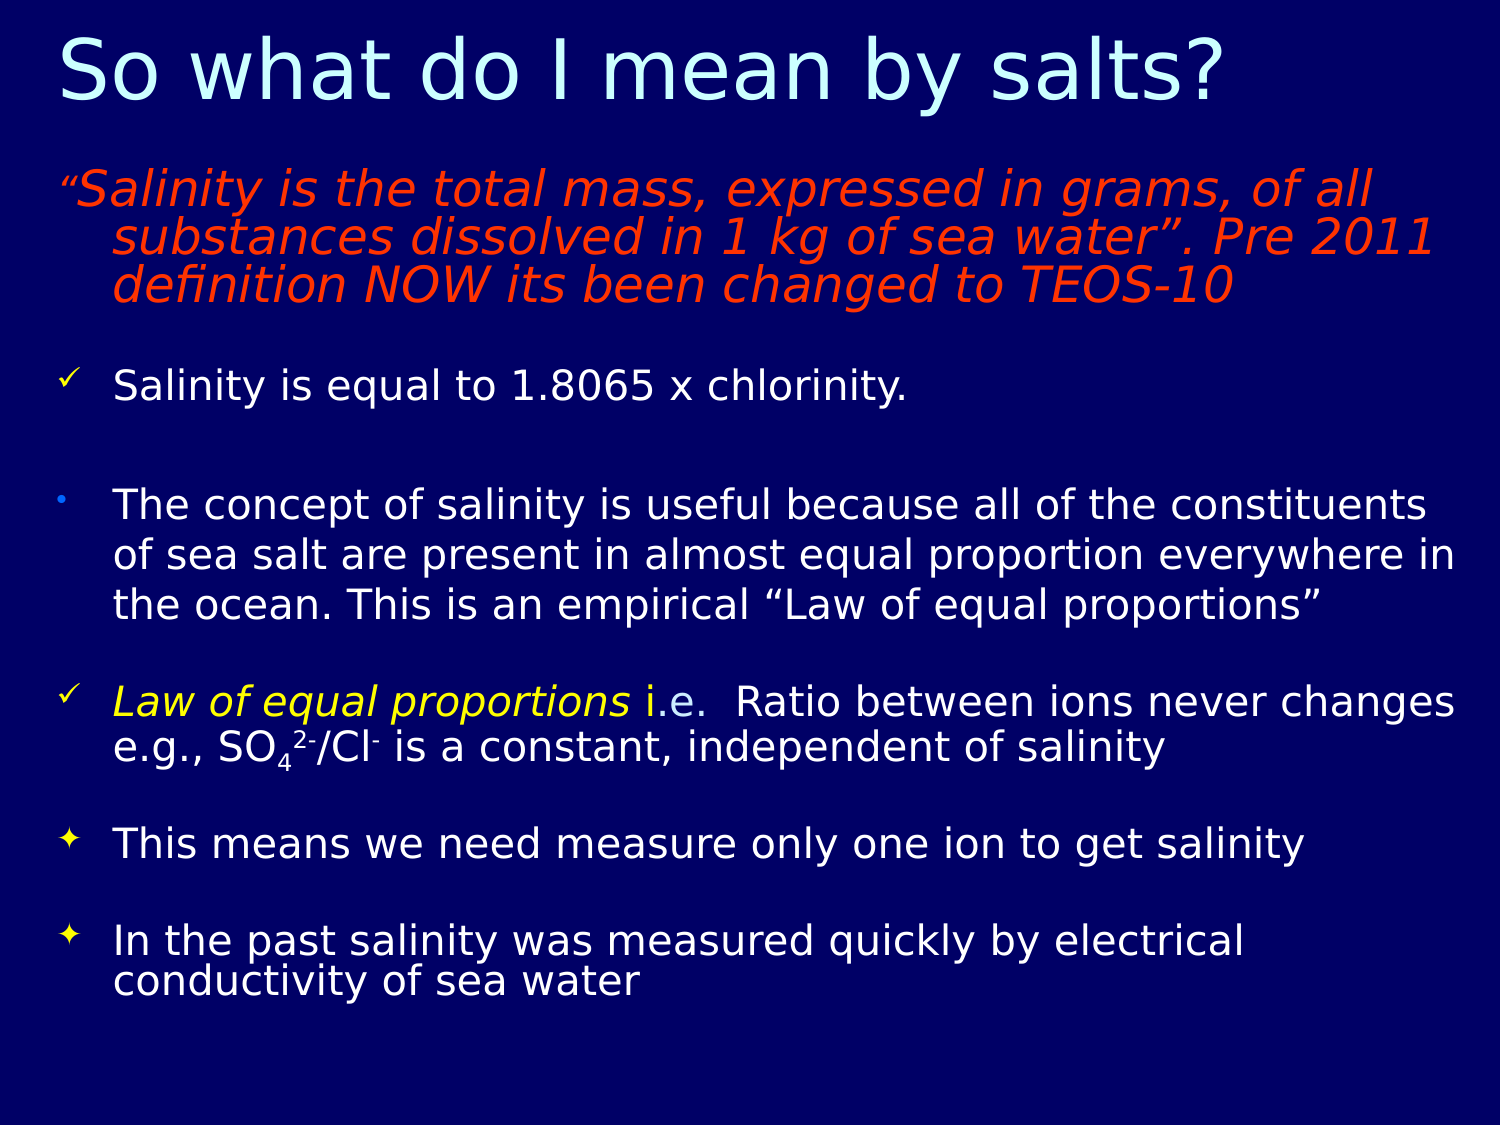

# So what do I mean by salts?
“Salinity is the total mass, expressed in grams, of all substances dissolved in 1 kg of sea water”. Pre 2011 definition NOW its been changed to TEOS-10

Salinity is equal to 1.8065 x chlorinity.

The concept of salinity is useful because all of the constituents of sea salt are present in almost equal proportion everywhere in the ocean. This is an empirical “Law of equal proportions”

Law of equal proportions i.e.  Ratio between ions never changes e.g., SO42-/Cl- is a constant, independent of salinity

This means we need measure only one ion to get salinity

In the past salinity was measured quickly by electrical conductivity of sea water